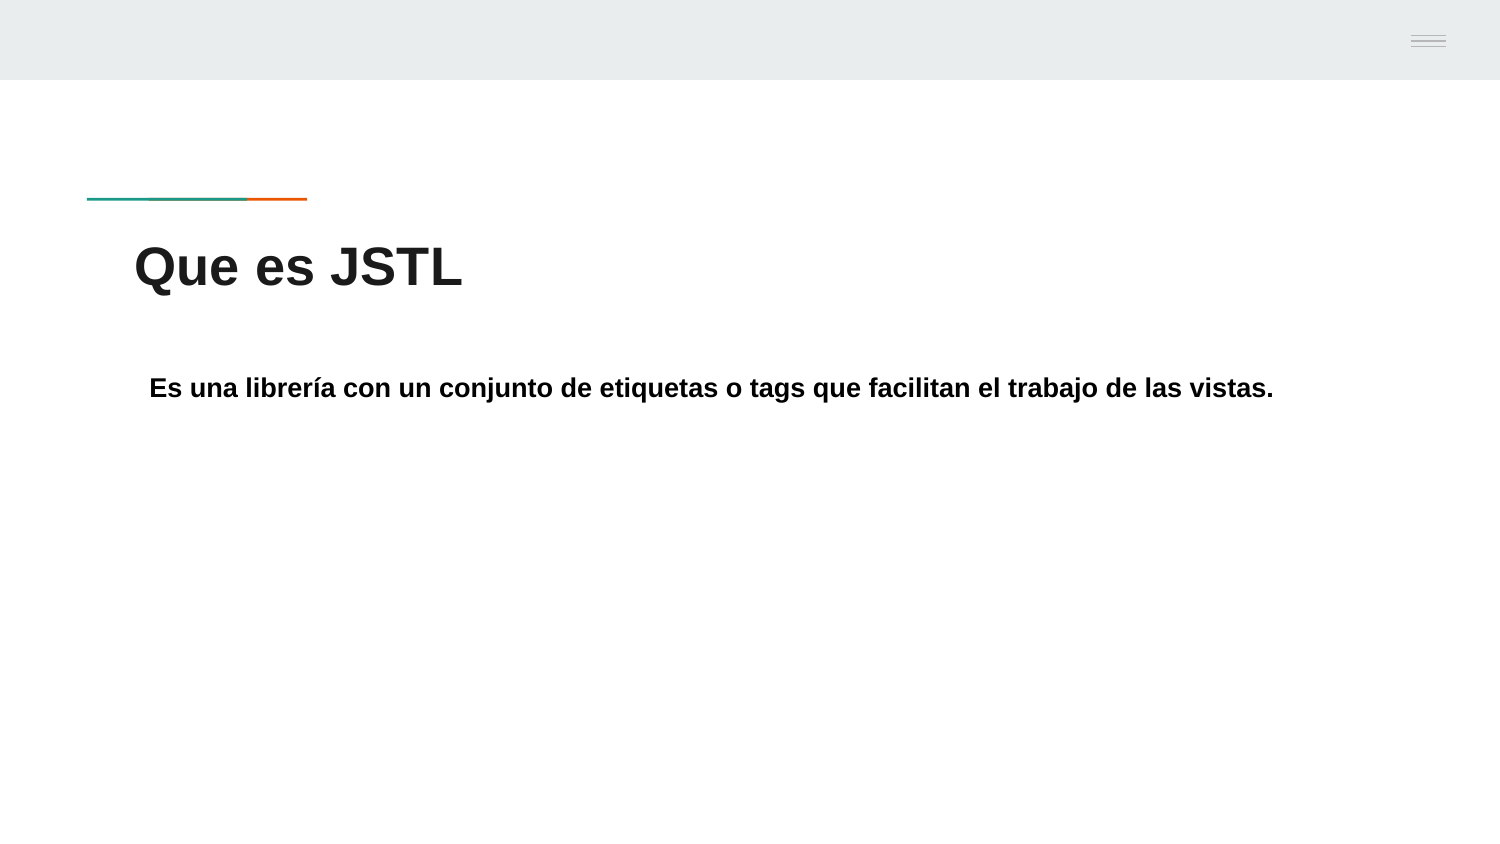

# Que es JSTL
Es una librería con un conjunto de etiquetas o tags que facilitan el trabajo de las vistas.